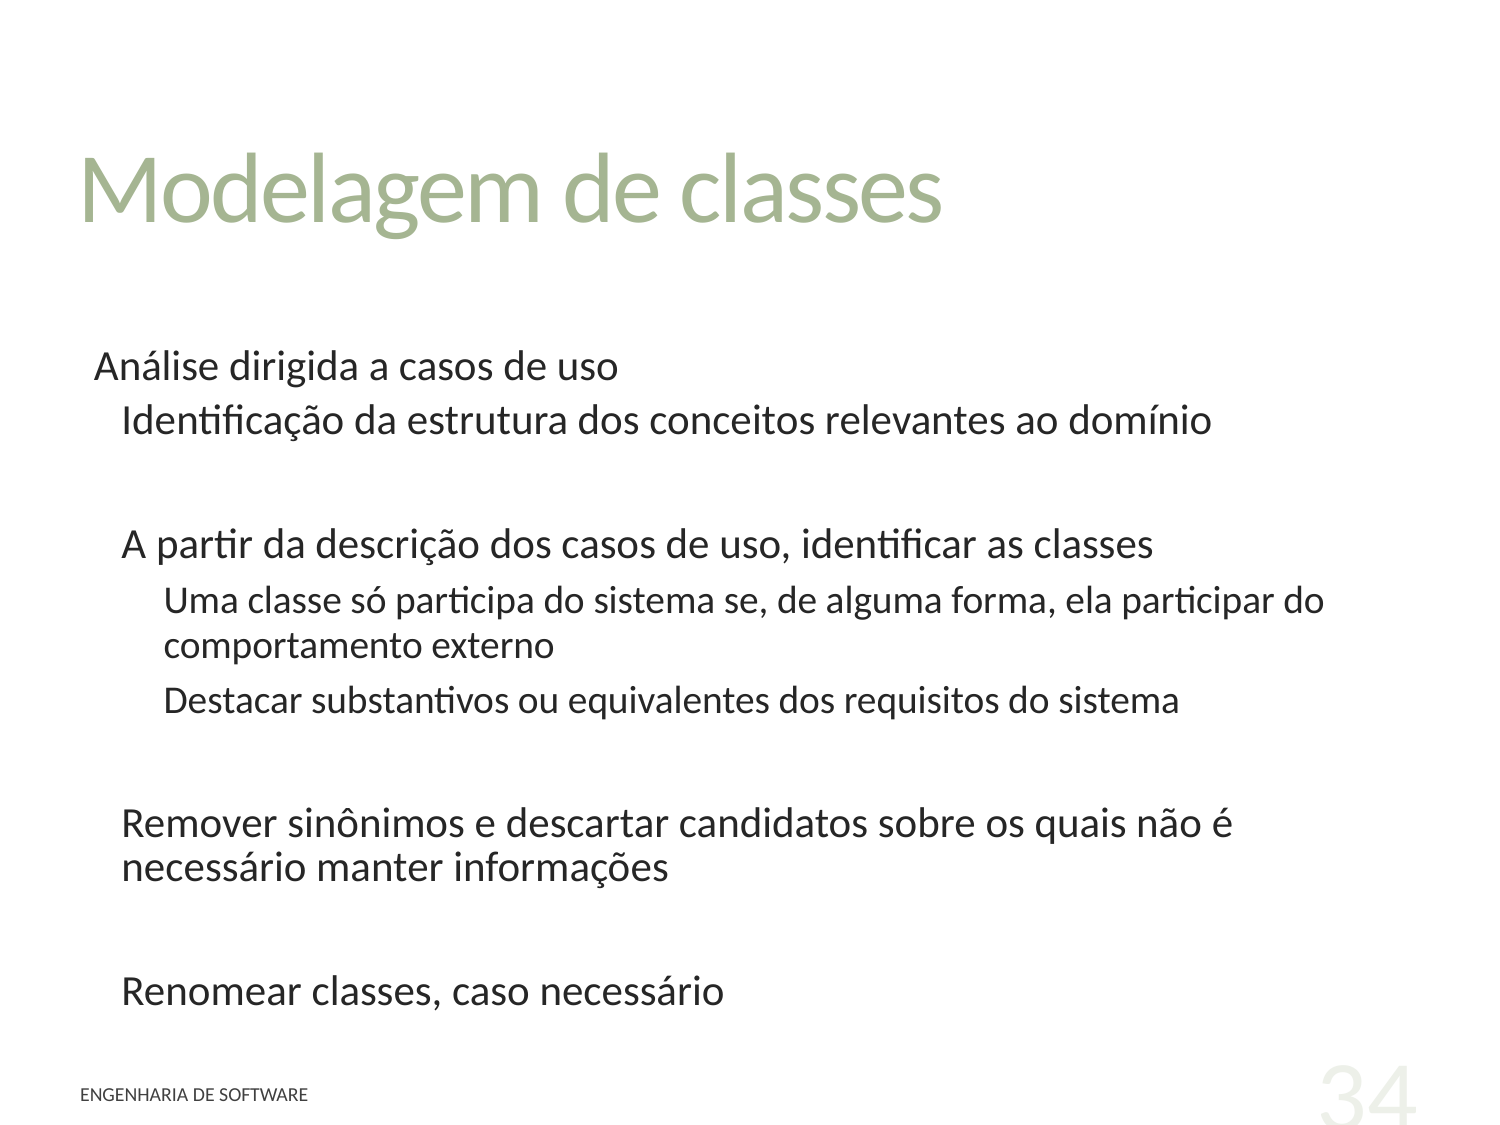

# Modelagem de classes
Análise dirigida a casos de uso
Identificação da estrutura dos conceitos relevantes ao domínio

A partir da descrição dos casos de uso, identificar as classes
Uma classe só participa do sistema se, de alguma forma, ela participar do comportamento externo
Destacar substantivos ou equivalentes dos requisitos do sistema

Remover sinônimos e descartar candidatos sobre os quais não é necessário manter informações

Renomear classes, caso necessário
34
Engenharia de Software